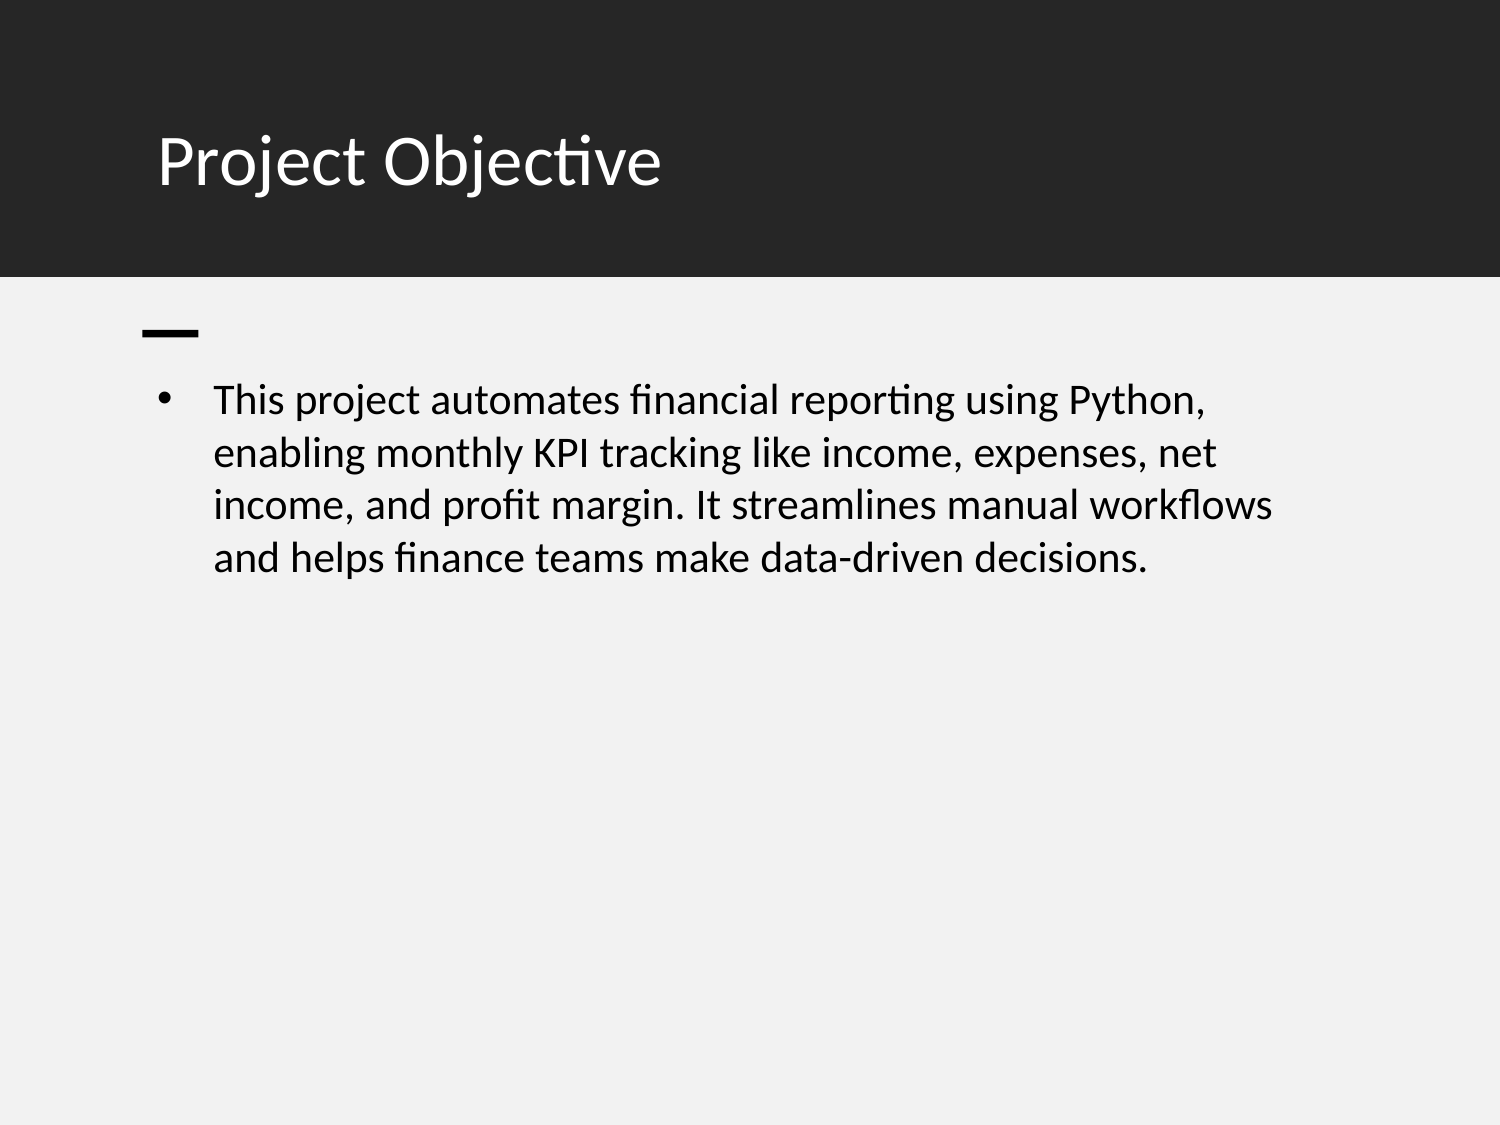

# Project Objective

This project automates financial reporting using Python, enabling monthly KPI tracking like income, expenses, net income, and profit margin. It streamlines manual workflows and helps finance teams make data-driven decisions.